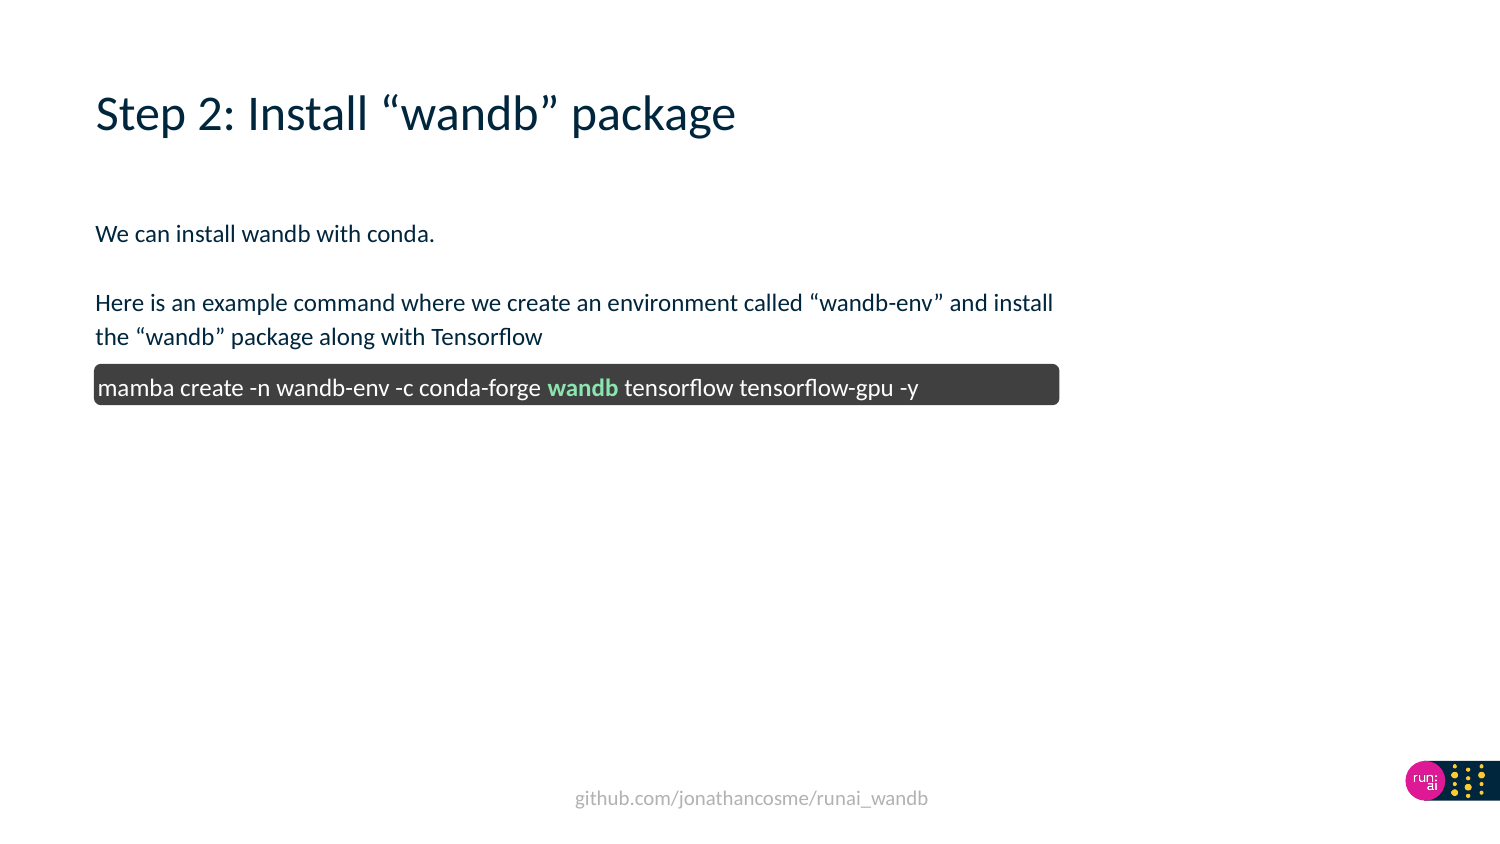

# Step 2: Install “wandb” package
We can install wandb with conda.

Here is an example command where we create an environment called “wandb-env” and install the “wandb” package along with Tensorflow
mamba create -n wandb-env -c conda-forge wandb tensorflow tensorflow-gpu -y